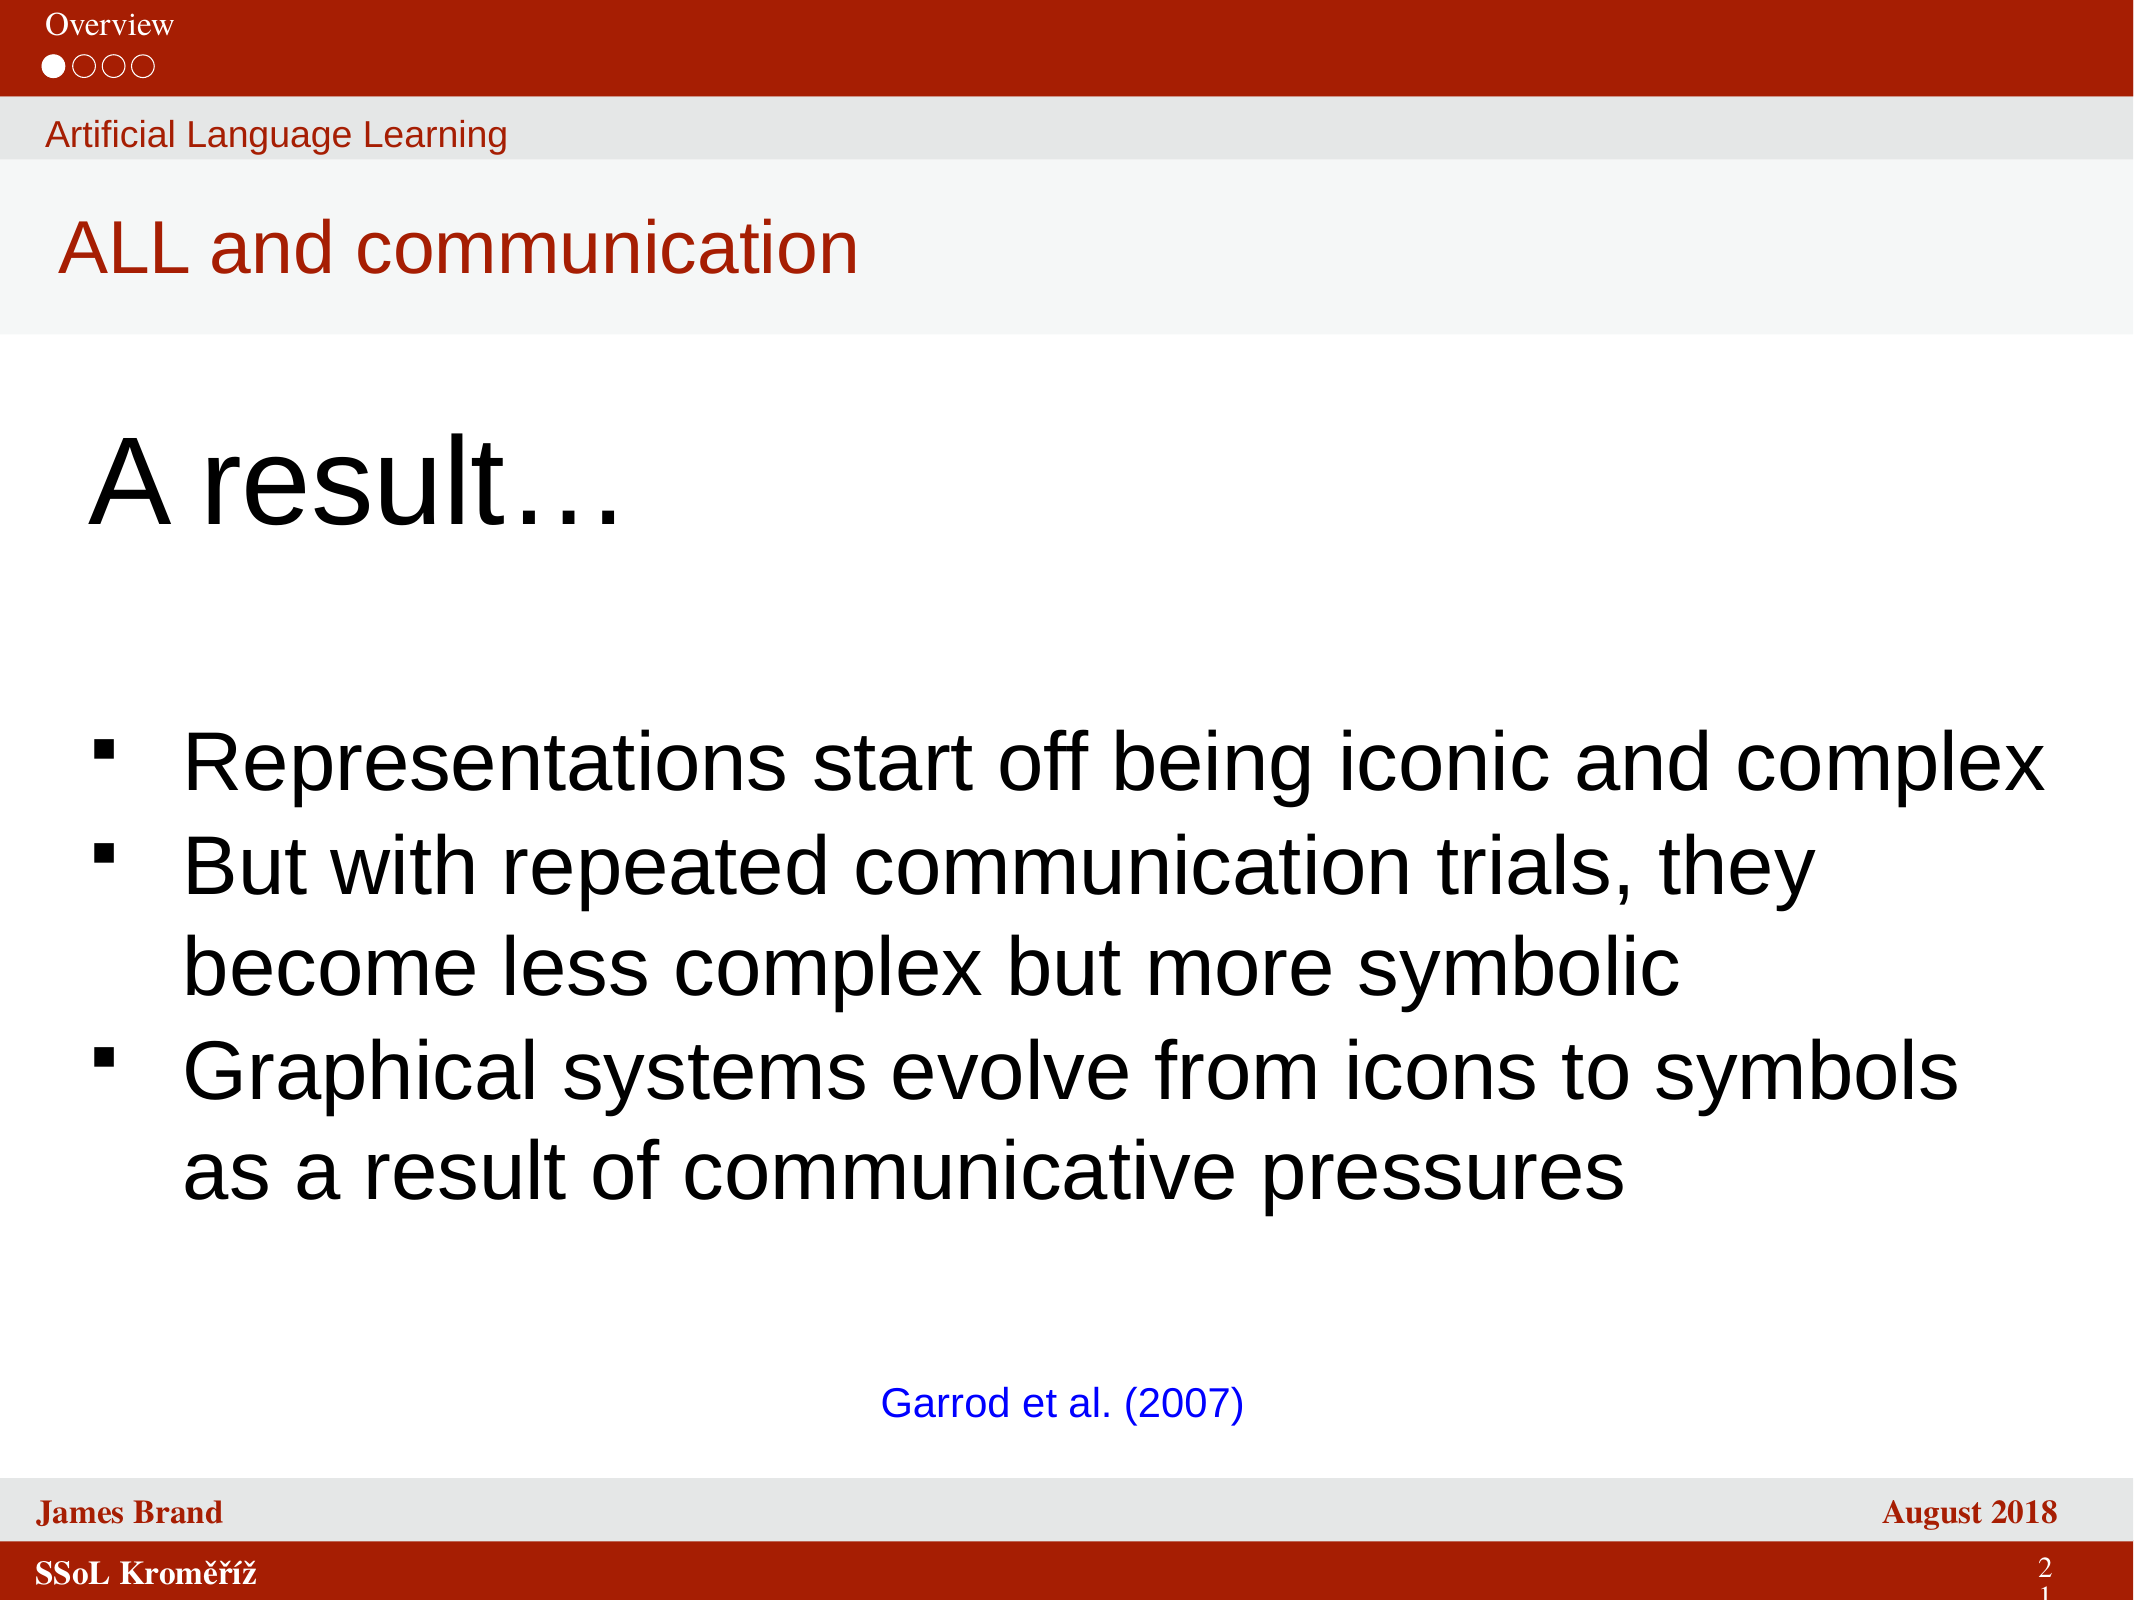

Overview

Artificial Language Learning
ALL and communication
A result…

Representations start off being iconic and complex
But with repeated communication trials, they become less complex but more symbolic
Graphical systems evolve from icons to symbols as a result of communicative pressures
Garrod et al. (2007)
21